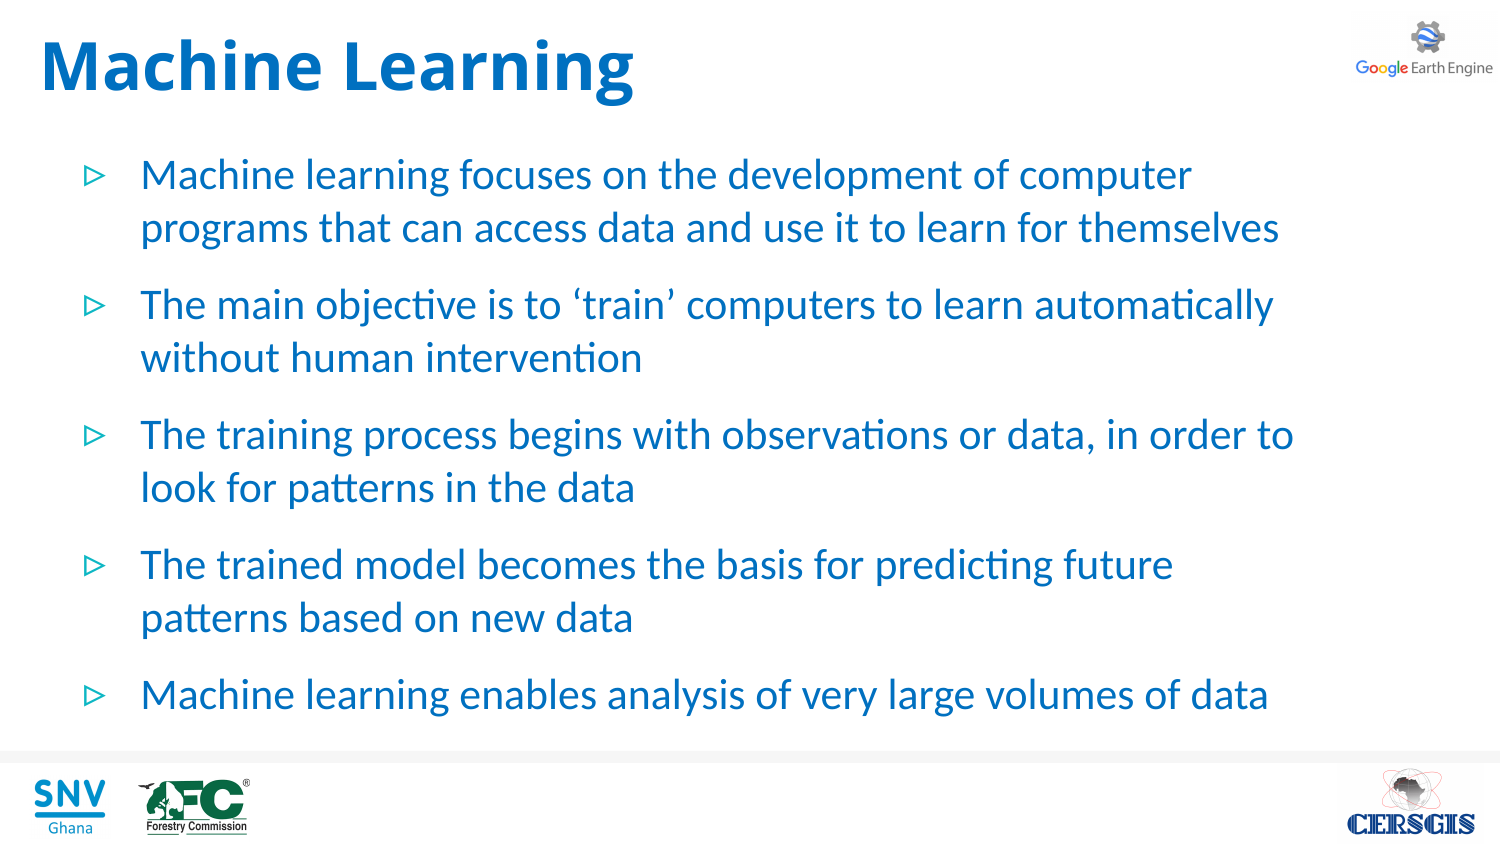

# Machine Learning
Machine learning focuses on the development of computer programs that can access data and use it to learn for themselves
The main objective is to ‘train’ computers to learn automatically without human intervention
The training process begins with observations or data, in order to look for patterns in the data
The trained model becomes the basis for predicting future patterns based on new data
Machine learning enables analysis of very large volumes of data